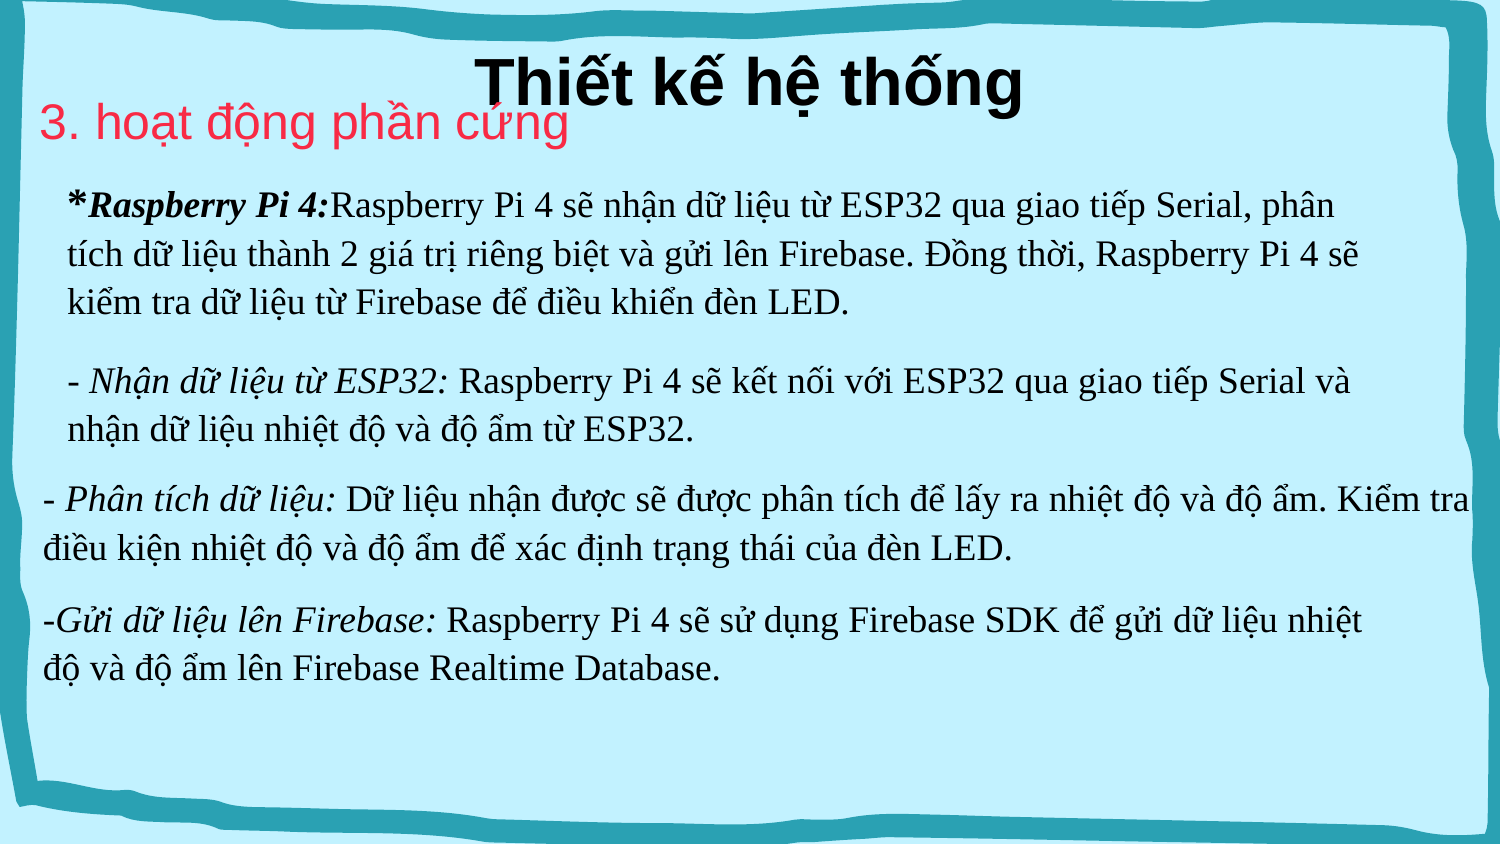

# Thiết kế hệ thống
3. hoạt động phần cứng
*Raspberry Pi 4:Raspberry Pi 4 sẽ nhận dữ liệu từ ESP32 qua giao tiếp Serial, phân tích dữ liệu thành 2 giá trị riêng biệt và gửi lên Firebase. Đồng thời, Raspberry Pi 4 sẽ kiểm tra dữ liệu từ Firebase để điều khiển đèn LED.

- Nhận dữ liệu từ ESP32: Raspberry Pi 4 sẽ kết nối với ESP32 qua giao tiếp Serial và nhận dữ liệu nhiệt độ và độ ẩm từ ESP32.
- Phân tích dữ liệu: Dữ liệu nhận được sẽ được phân tích để lấy ra nhiệt độ và độ ẩm. Kiểm tra điều kiện nhiệt độ và độ ẩm để xác định trạng thái của đèn LED.

-Gửi dữ liệu lên Firebase: Raspberry Pi 4 sẽ sử dụng Firebase SDK để gửi dữ liệu nhiệt độ và độ ẩm lên Firebase Realtime Database.